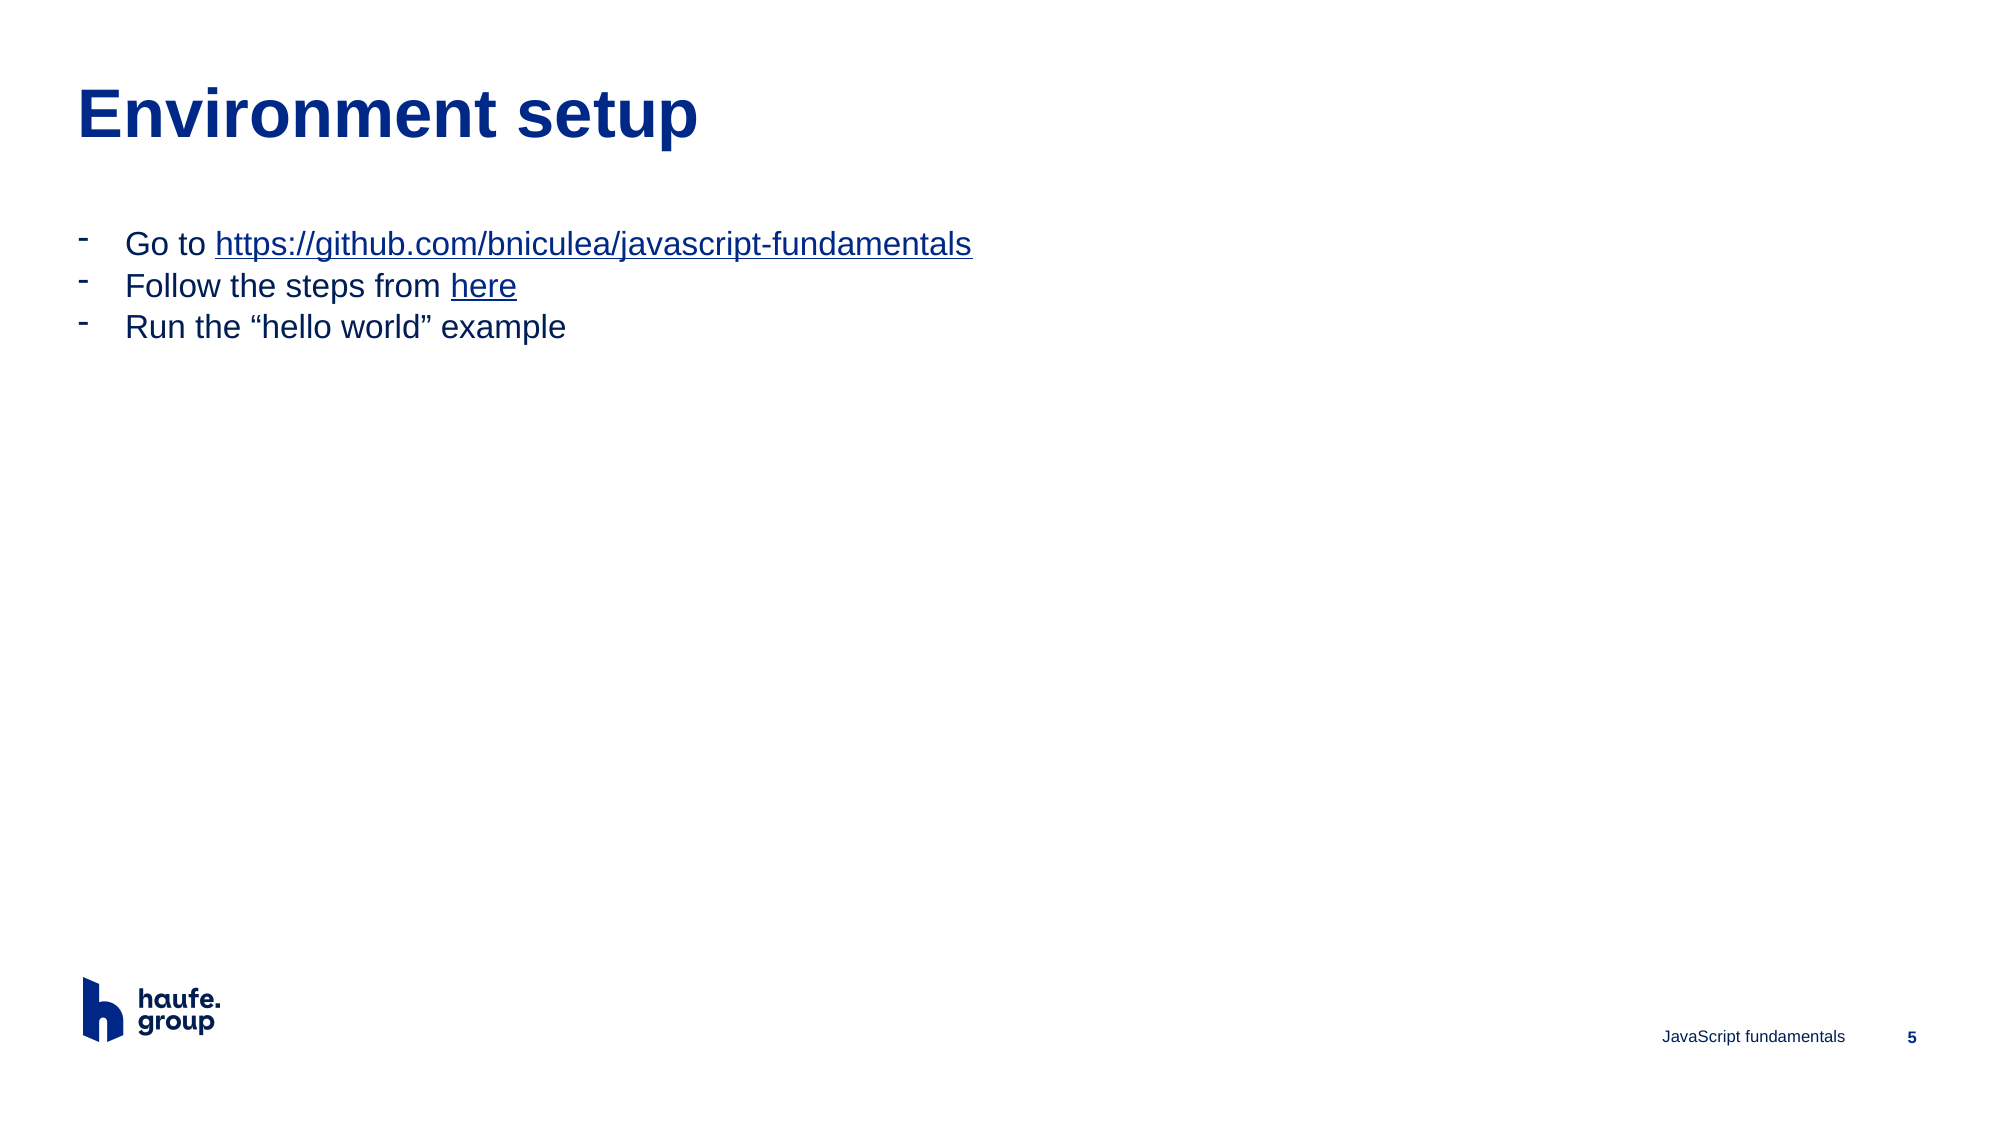

# Environment setup
Go to https://github.com/bniculea/javascript-fundamentals
Follow the steps from here
Run the “hello world” example
JavaScript fundamentals
5